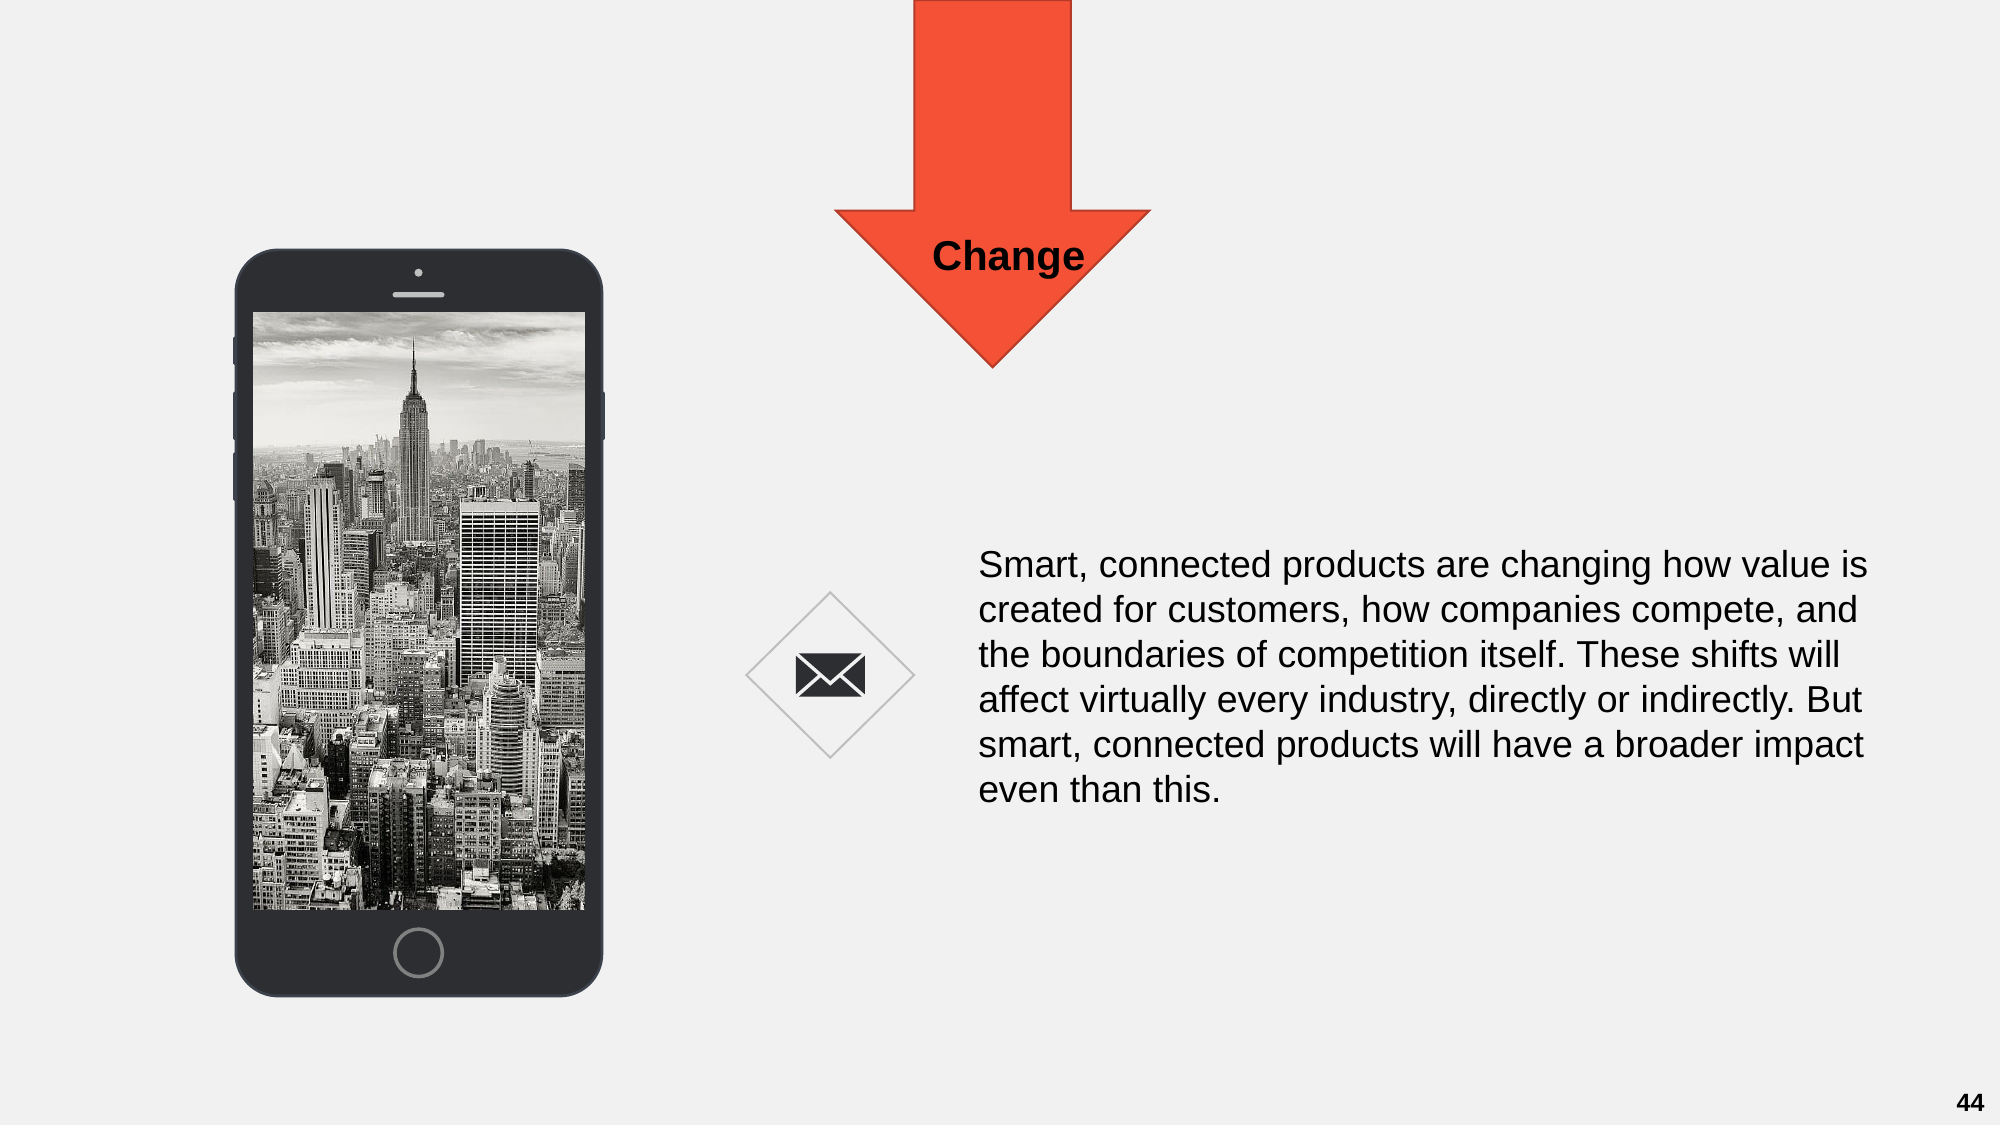

Change

Smart, connected products are changing how value is created for customers, how companies compete, and the boundaries of competition itself. These shifts will affect virtually every industry, directly or indirectly. But smart, connected products will have a broader impact even than this.

44